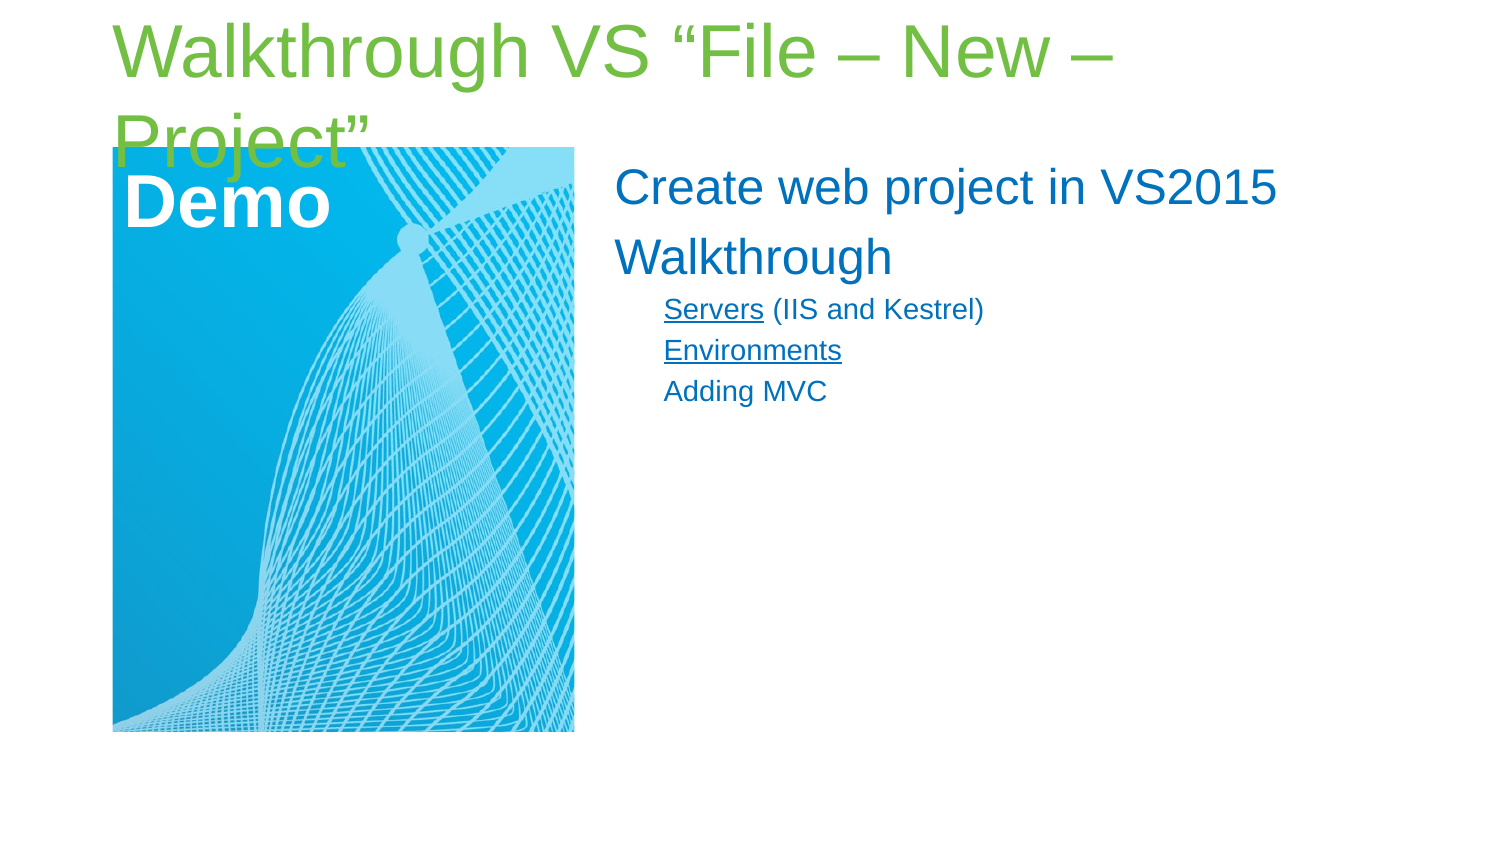

# Walkthrough VS “File – New – Project”
Create web project in VS2015
Walkthrough
Servers (IIS and Kestrel)
Environments
Adding MVC